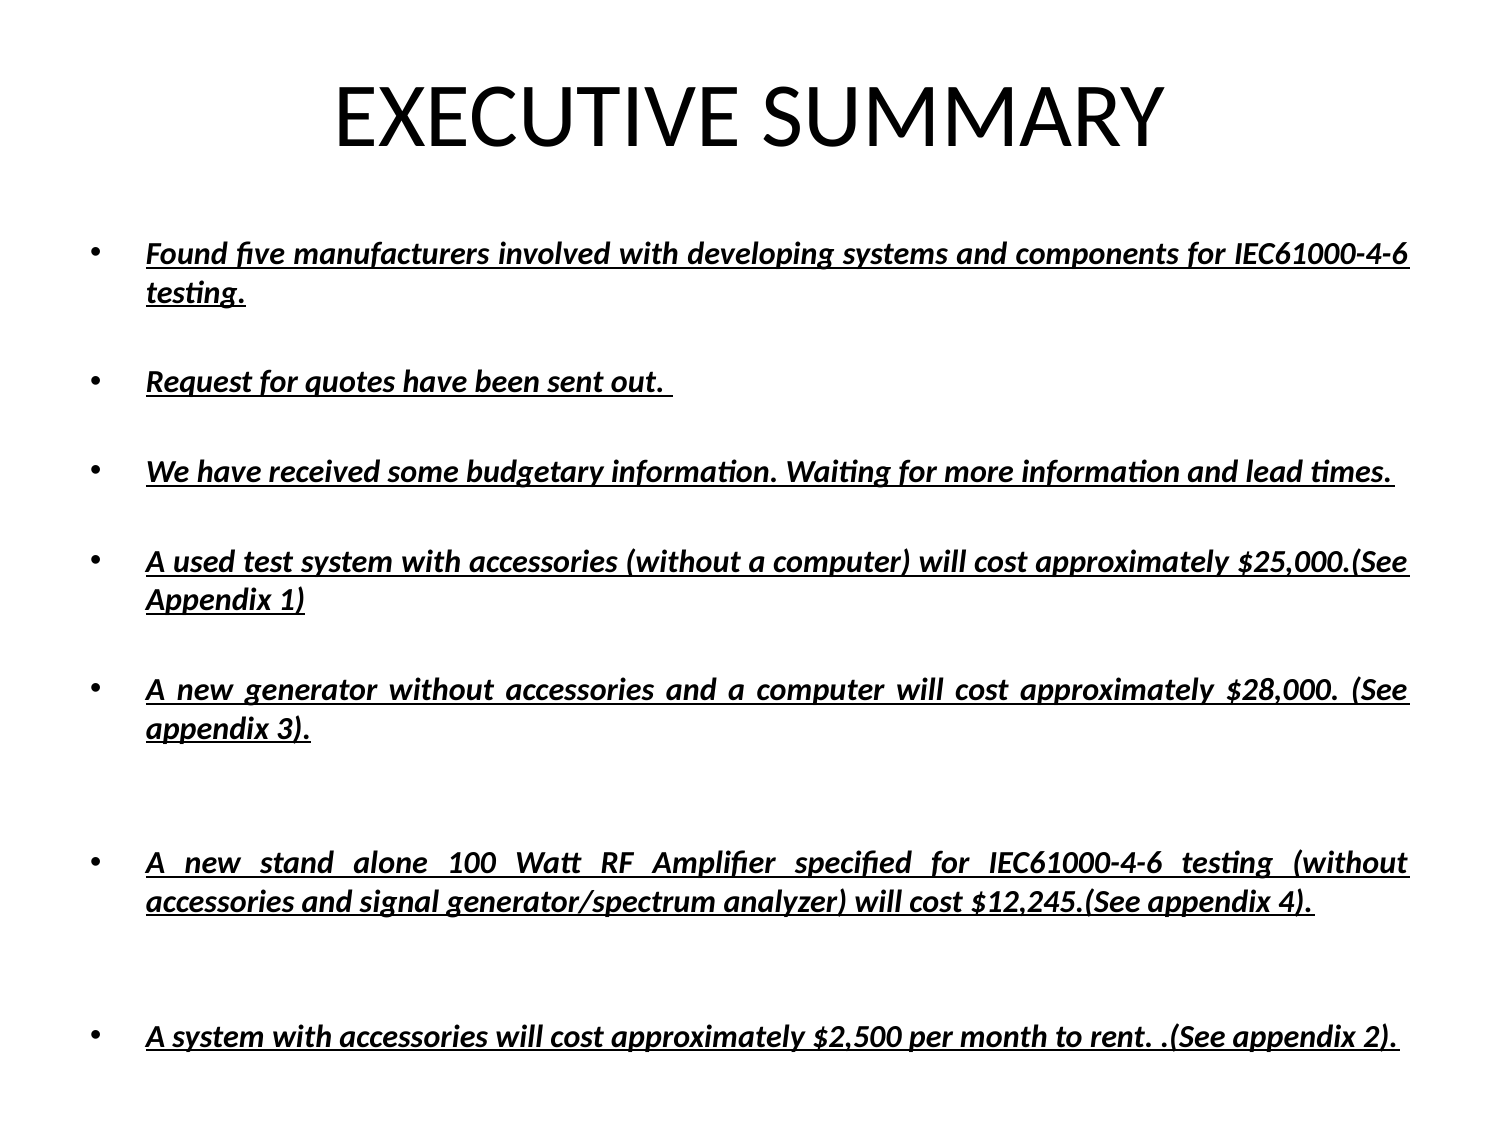

# EXECUTIVE SUMMARY
Found five manufacturers involved with developing systems and components for IEC61000-4-6 testing.

Request for quotes have been sent out.

We have received some budgetary information. Waiting for more information and lead times.

A used test system with accessories (without a computer) will cost approximately $25,000.(See Appendix 1)

A new generator without accessories and a computer will cost approximately $28,000. (See appendix 3).

A new stand alone 100 Watt RF Amplifier specified for IEC61000-4-6 testing (without accessories and signal generator/spectrum analyzer) will cost $12,245.(See appendix 4).

A system with accessories will cost approximately $2,500 per month to rent. .(See appendix 2).